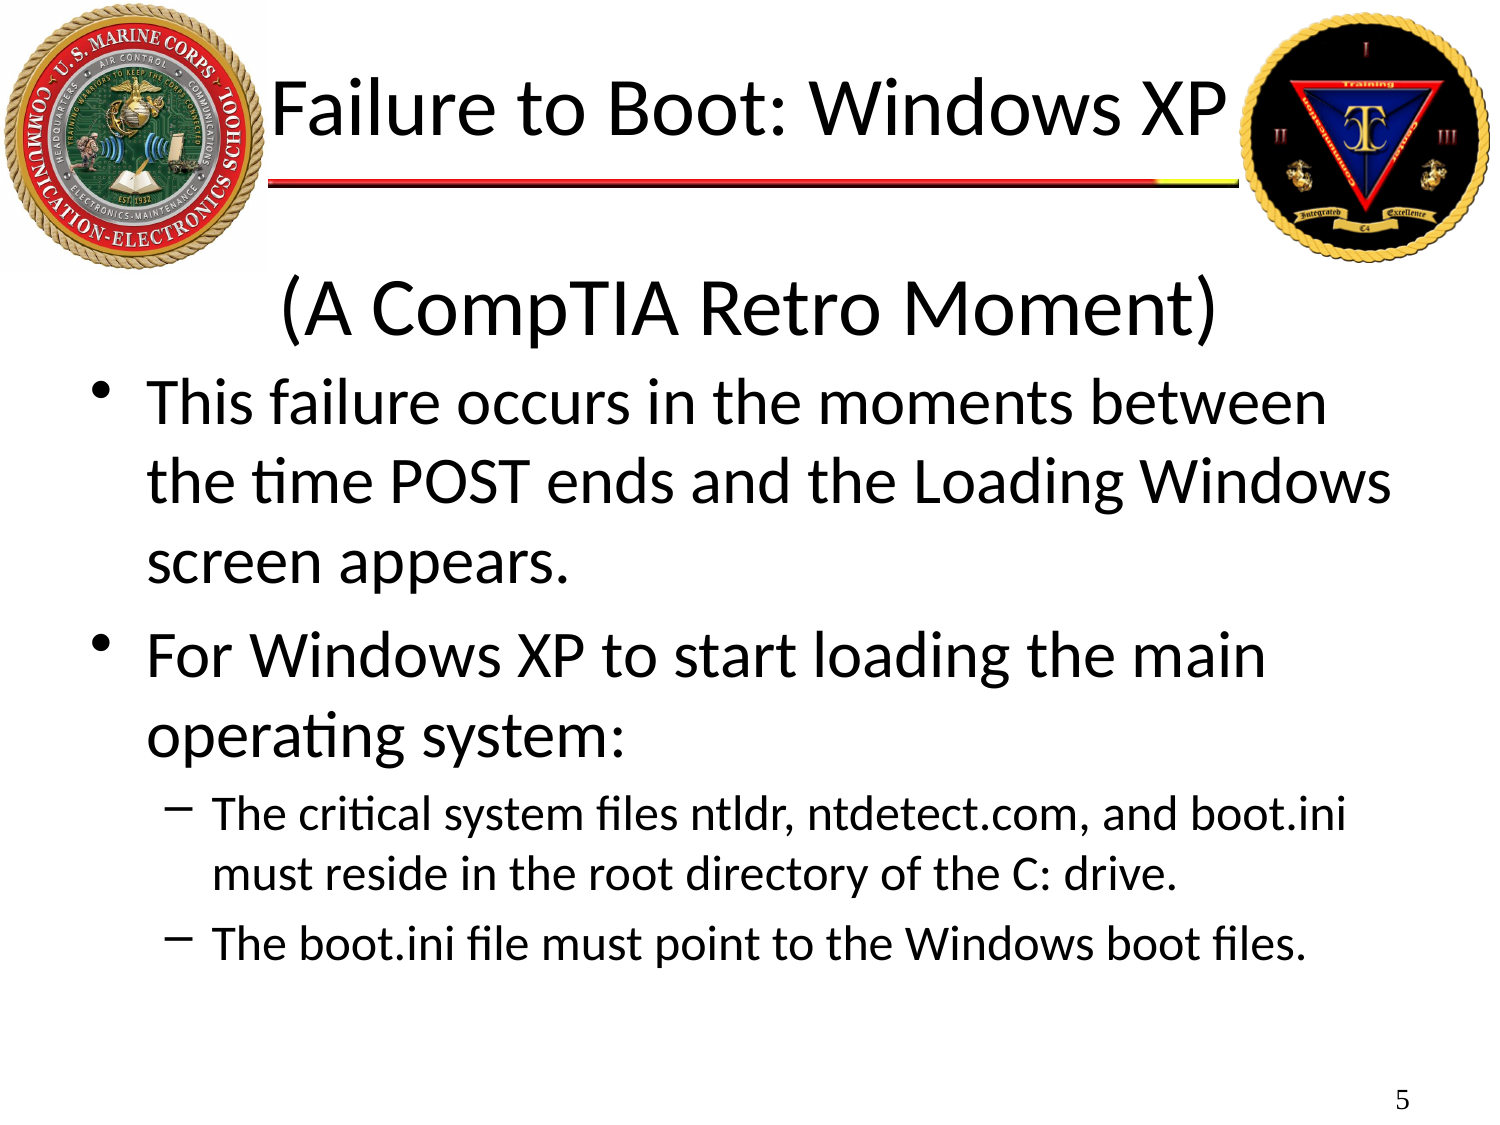

# Failure to Boot: Windows XP (A CompTIA Retro Moment)
This failure occurs in the moments between the time POST ends and the Loading Windows screen appears.
For Windows XP to start loading the main operating system:
The critical system files ntldr, ntdetect.com, and boot.ini must reside in the root directory of the C: drive.
The boot.ini file must point to the Windows boot files.